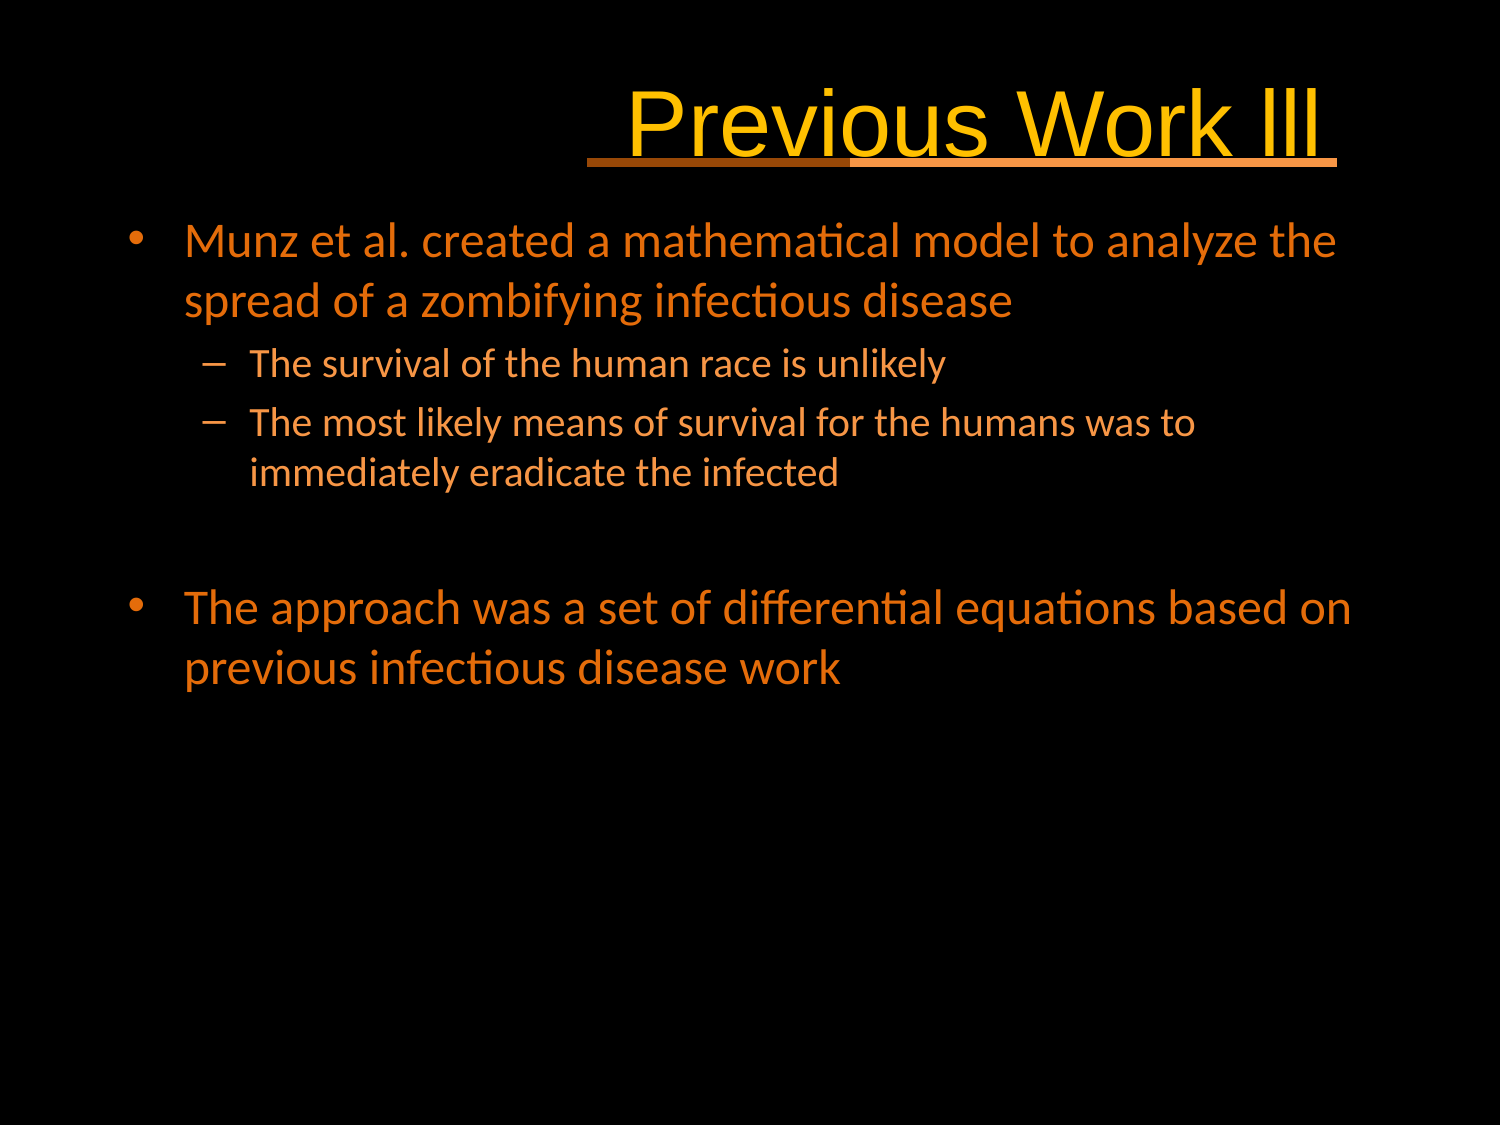

# Previous Work lll
Munz et al. created a mathematical model to analyze the spread of a zombifying infectious disease
The survival of the human race is unlikely
The most likely means of survival for the humans was to immediately eradicate the infected

The approach was a set of differential equations based on previous infectious disease work